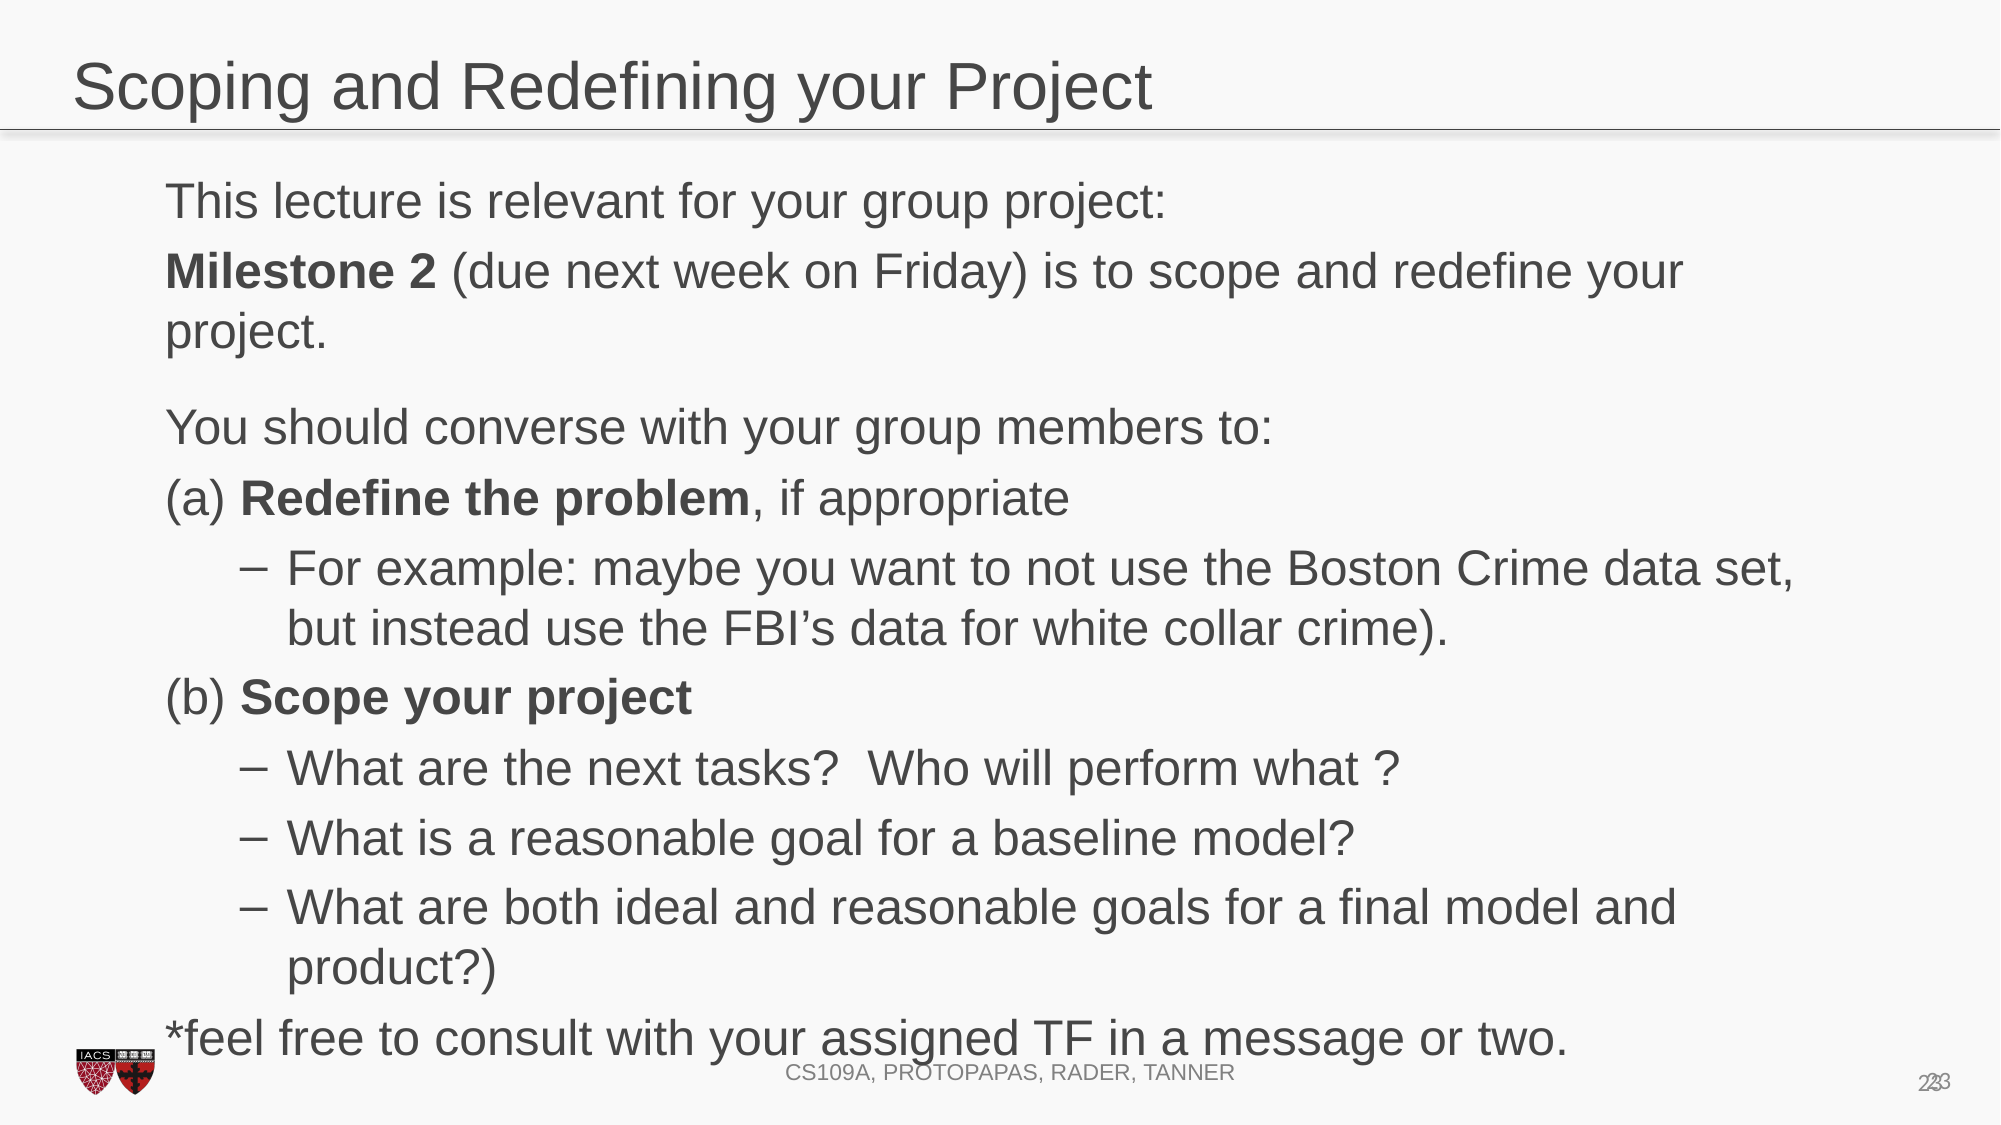

# Scoping and Redefining your Project
This lecture is relevant for your group project:
Milestone 2 (due next week on Friday) is to scope and redefine your project.

You should converse with your group members to:
(a) Redefine the problem, if appropriate
For example: maybe you want to not use the Boston Crime data set, but instead use the FBI’s data for white collar crime).
(b) Scope your project
What are the next tasks?  Who will perform what ?
What is a reasonable goal for a baseline model?
What are both ideal and reasonable goals for a final model and product?)
*feel free to consult with your assigned TF in a message or two.

23